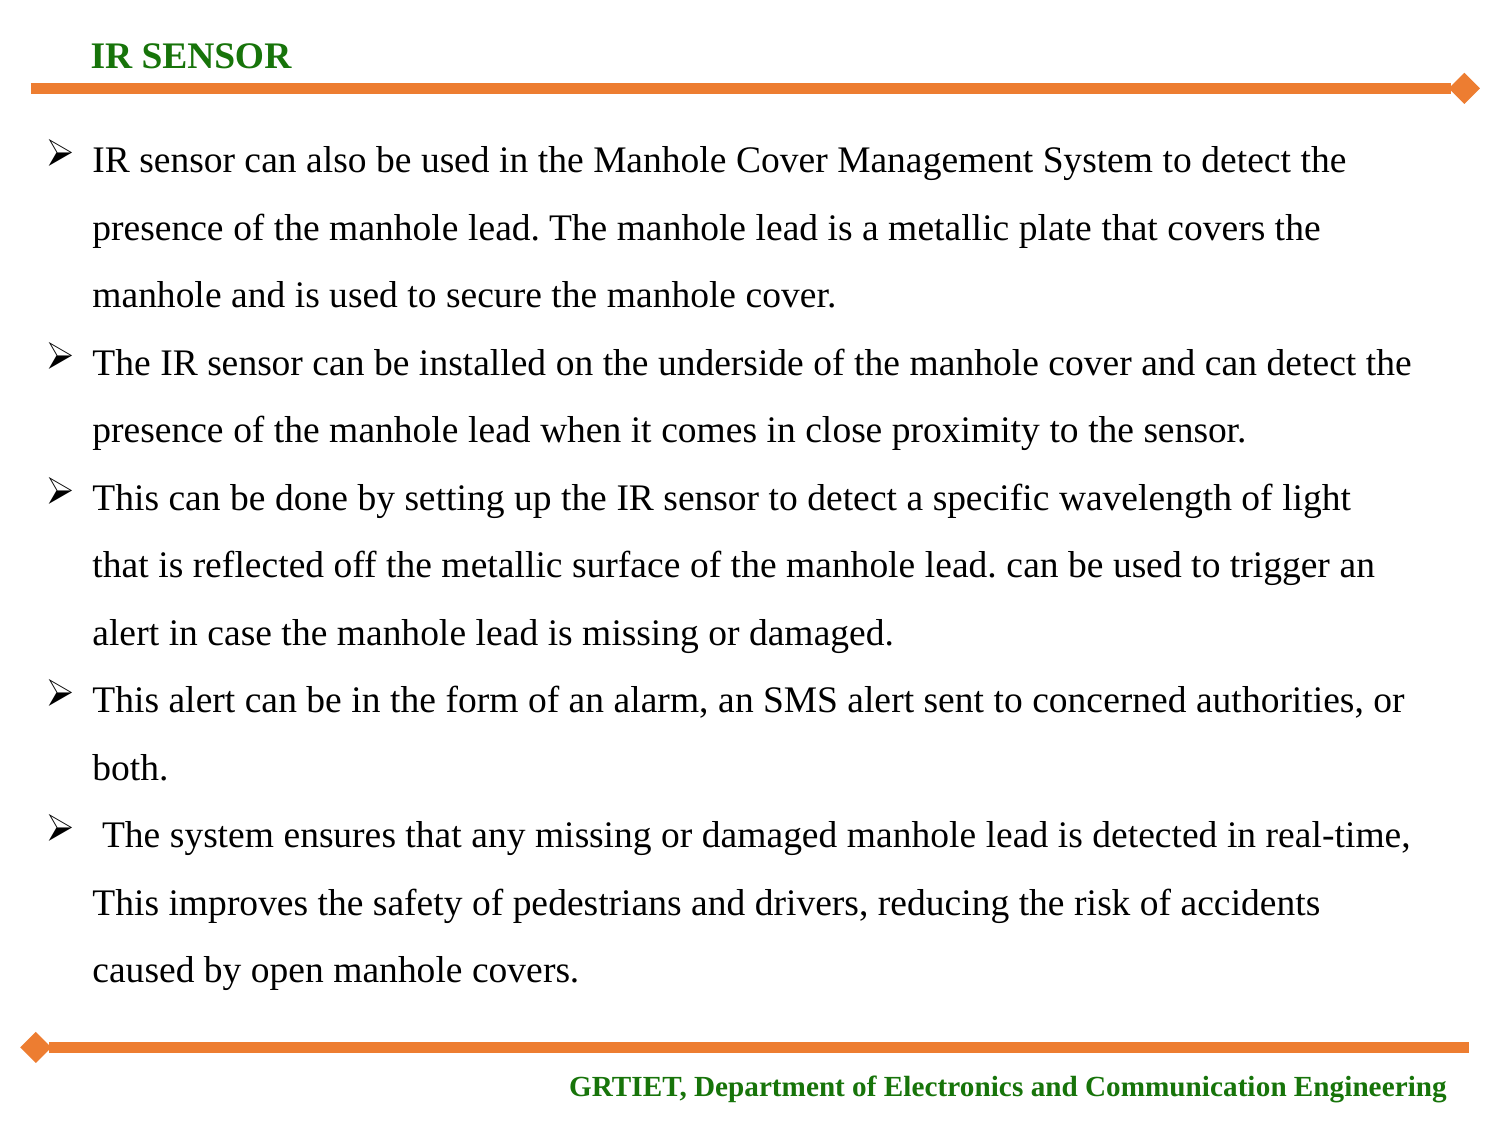

IR SENSOR
IR sensor can also be used in the Manhole Cover Management System to detect the presence of the manhole lead. The manhole lead is a metallic plate that covers the manhole and is used to secure the manhole cover.
The IR sensor can be installed on the underside of the manhole cover and can detect the presence of the manhole lead when it comes in close proximity to the sensor.
This can be done by setting up the IR sensor to detect a specific wavelength of light that is reflected off the metallic surface of the manhole lead. can be used to trigger an alert in case the manhole lead is missing or damaged.
This alert can be in the form of an alarm, an SMS alert sent to concerned authorities, or both.
 The system ensures that any missing or damaged manhole lead is detected in real-time, This improves the safety of pedestrians and drivers, reducing the risk of accidents caused by open manhole covers.

GRTIET, Department of Electronics and Communication Engineering